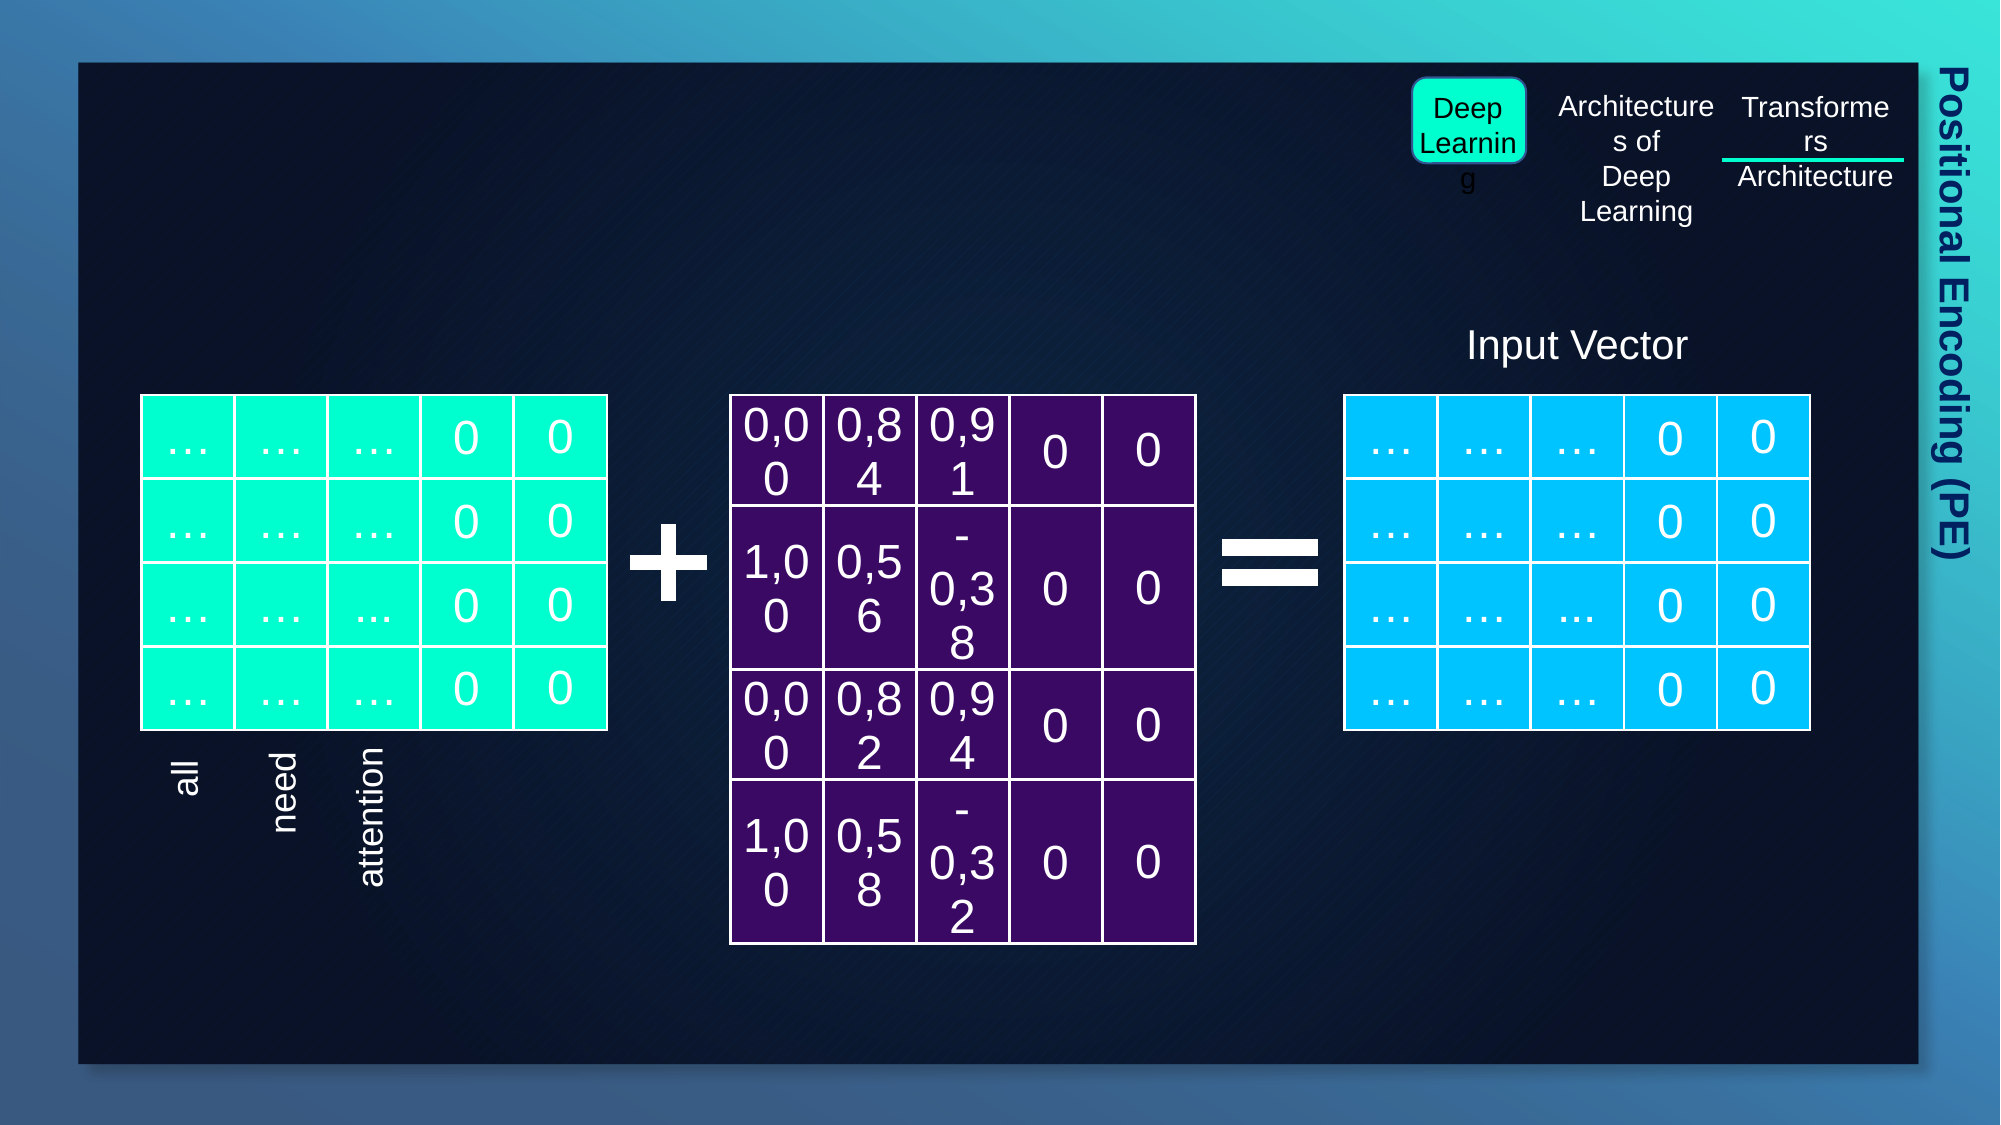

Deep
Learning
Architectures of
Deep Learning
Transformers
Architecture
Input Vector
Positional Encoding (PE)
| … | … | … | 0 | 0 |
| --- | --- | --- | --- | --- |
| … | … | … | 0 | 0 |
| … | … | ... | 0 | 0 |
| … | … | … | 0 | 0 |
| … | … | … | 0 | 0 |
| --- | --- | --- | --- | --- |
| … | … | … | 0 | 0 |
| … | … | ... | 0 | 0 |
| … | … | … | 0 | 0 |
| 0,00 | 0,84 | 0,91 | 0 | 0 |
| --- | --- | --- | --- | --- |
| 1,00 | 0,56 | -0,38 | 0 | 0 |
| 0,00 | 0,82 | 0,94 | 0 | 0 |
| 1,00 | 0,58 | -0,32 | 0 | 0 |

all
need
attention